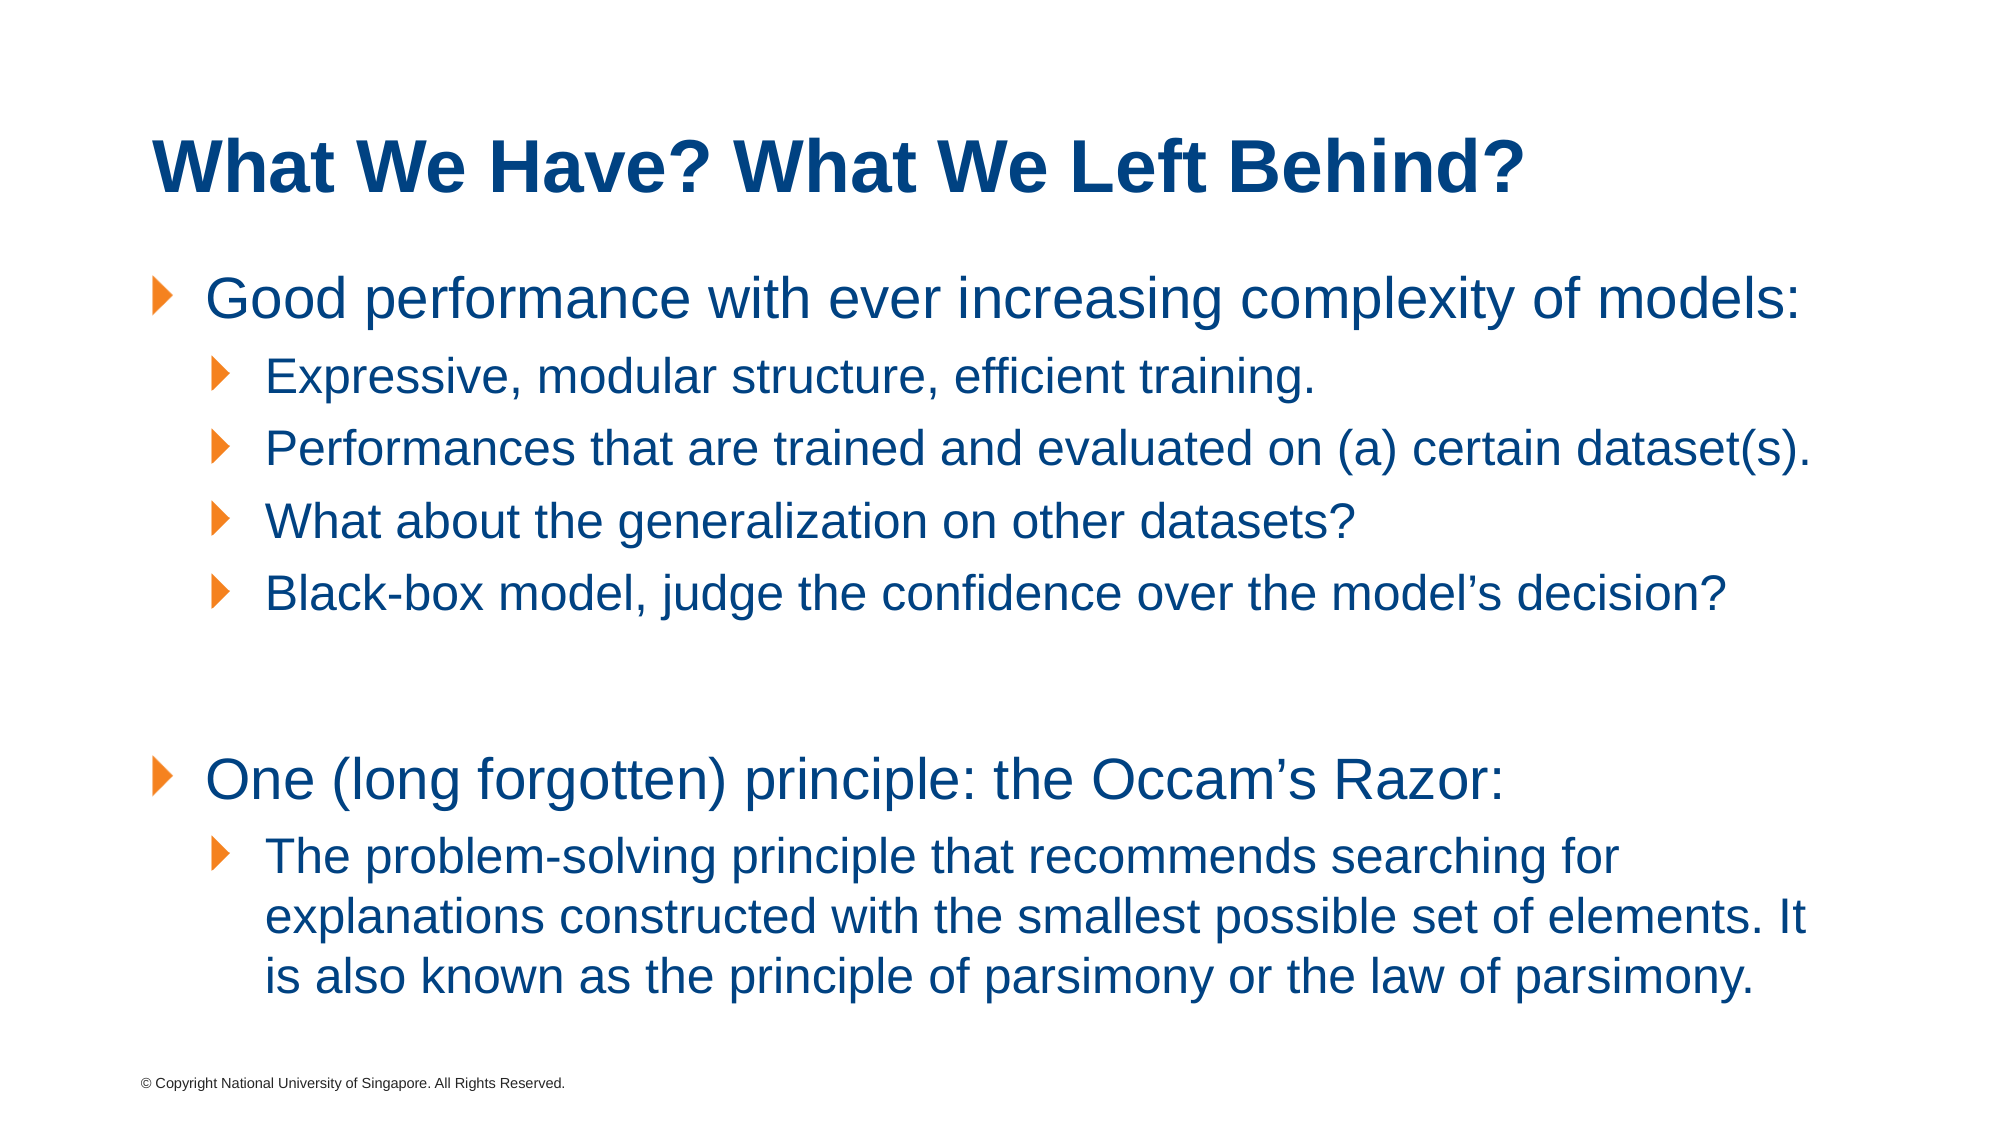

# What We Have? What We Left Behind?
Good performance with ever increasing complexity of models:
Expressive, modular structure, efficient training.
Performances that are trained and evaluated on (a) certain dataset(s).
What about the generalization on other datasets?
Black-box model, judge the confidence over the model’s decision?

One (long forgotten) principle: the Occam’s Razor:
The problem-solving principle that recommends searching for explanations constructed with the smallest possible set of elements. It is also known as the principle of parsimony or the law of parsimony.